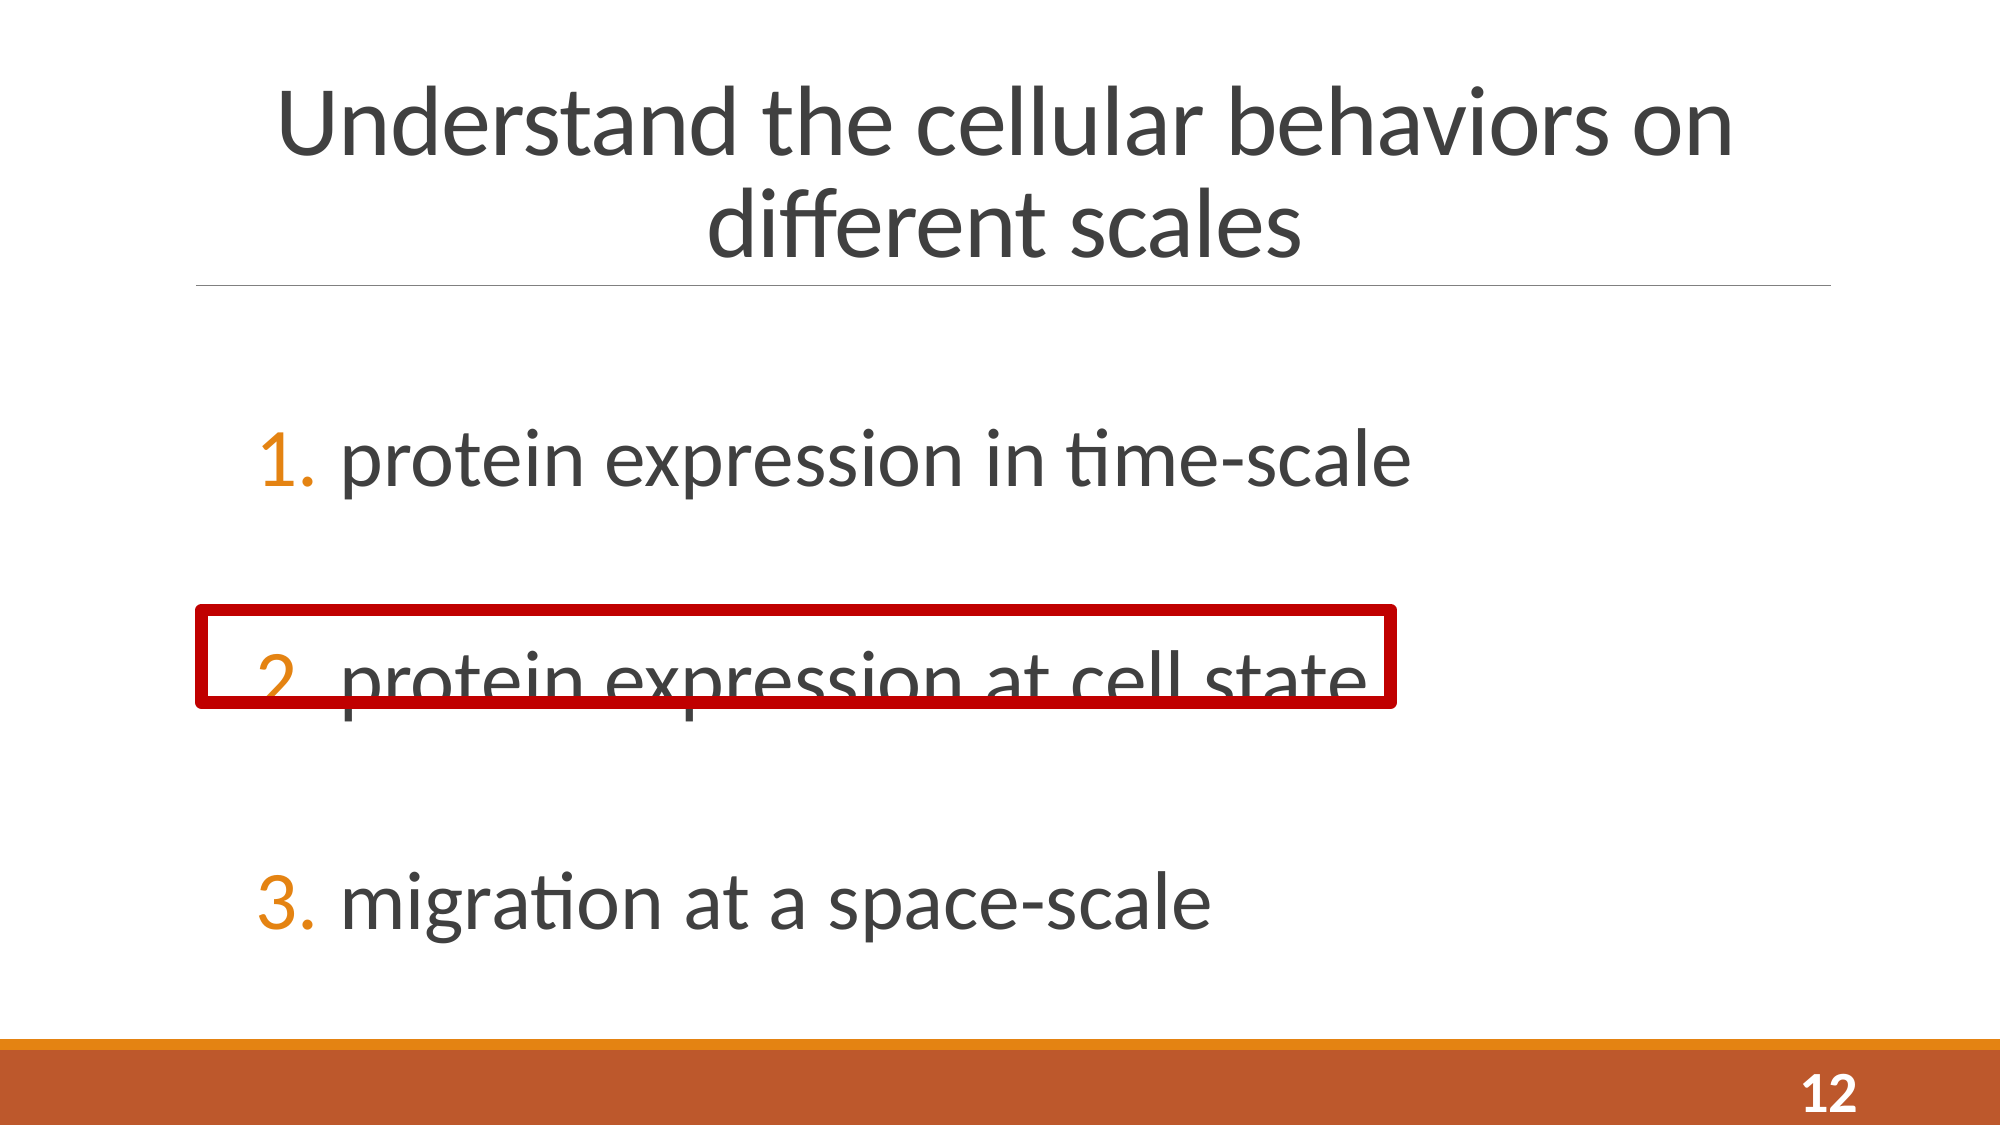

# Understand the cellular behaviors on different scales

protein expression in time-scale

protein expression at cell state

migration at a space-scale

12